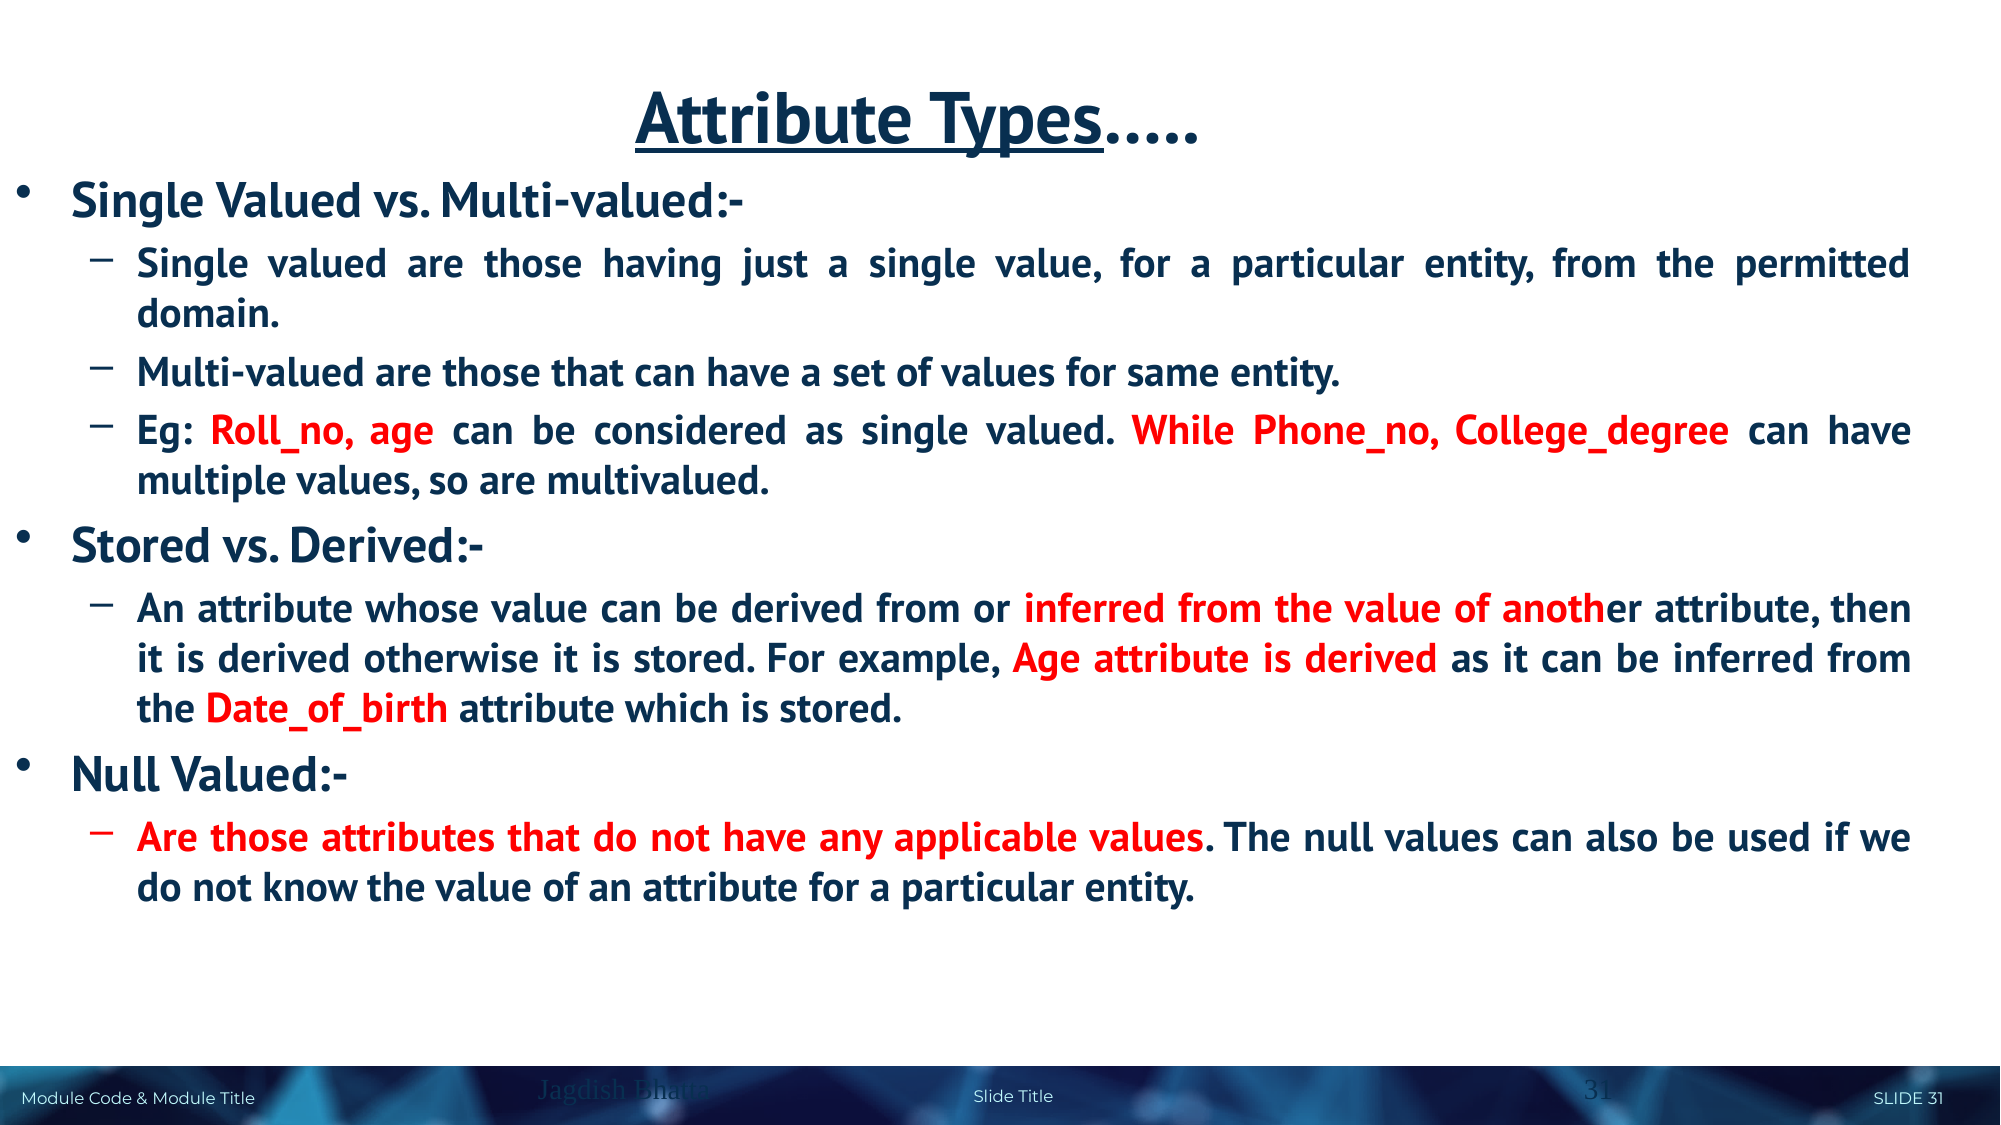

Attribute Types…..
Single Valued vs. Multi-valued:-
Single valued are those having just a single value, for a particular entity, from the permitted domain.
Multi-valued are those that can have a set of values for same entity.
Eg: Roll_no, age can be considered as single valued. While Phone_no, College_degree can have multiple values, so are multivalued.
Stored vs. Derived:-
An attribute whose value can be derived from or inferred from the value of another attribute, then it is derived otherwise it is stored. For example, Age attribute is derived as it can be inferred from the Date_of_birth attribute which is stored.
Null Valued:-
Are those attributes that do not have any applicable values. The null values can also be used if we do not know the value of an attribute for a particular entity.
Jagdish Bhatta
31